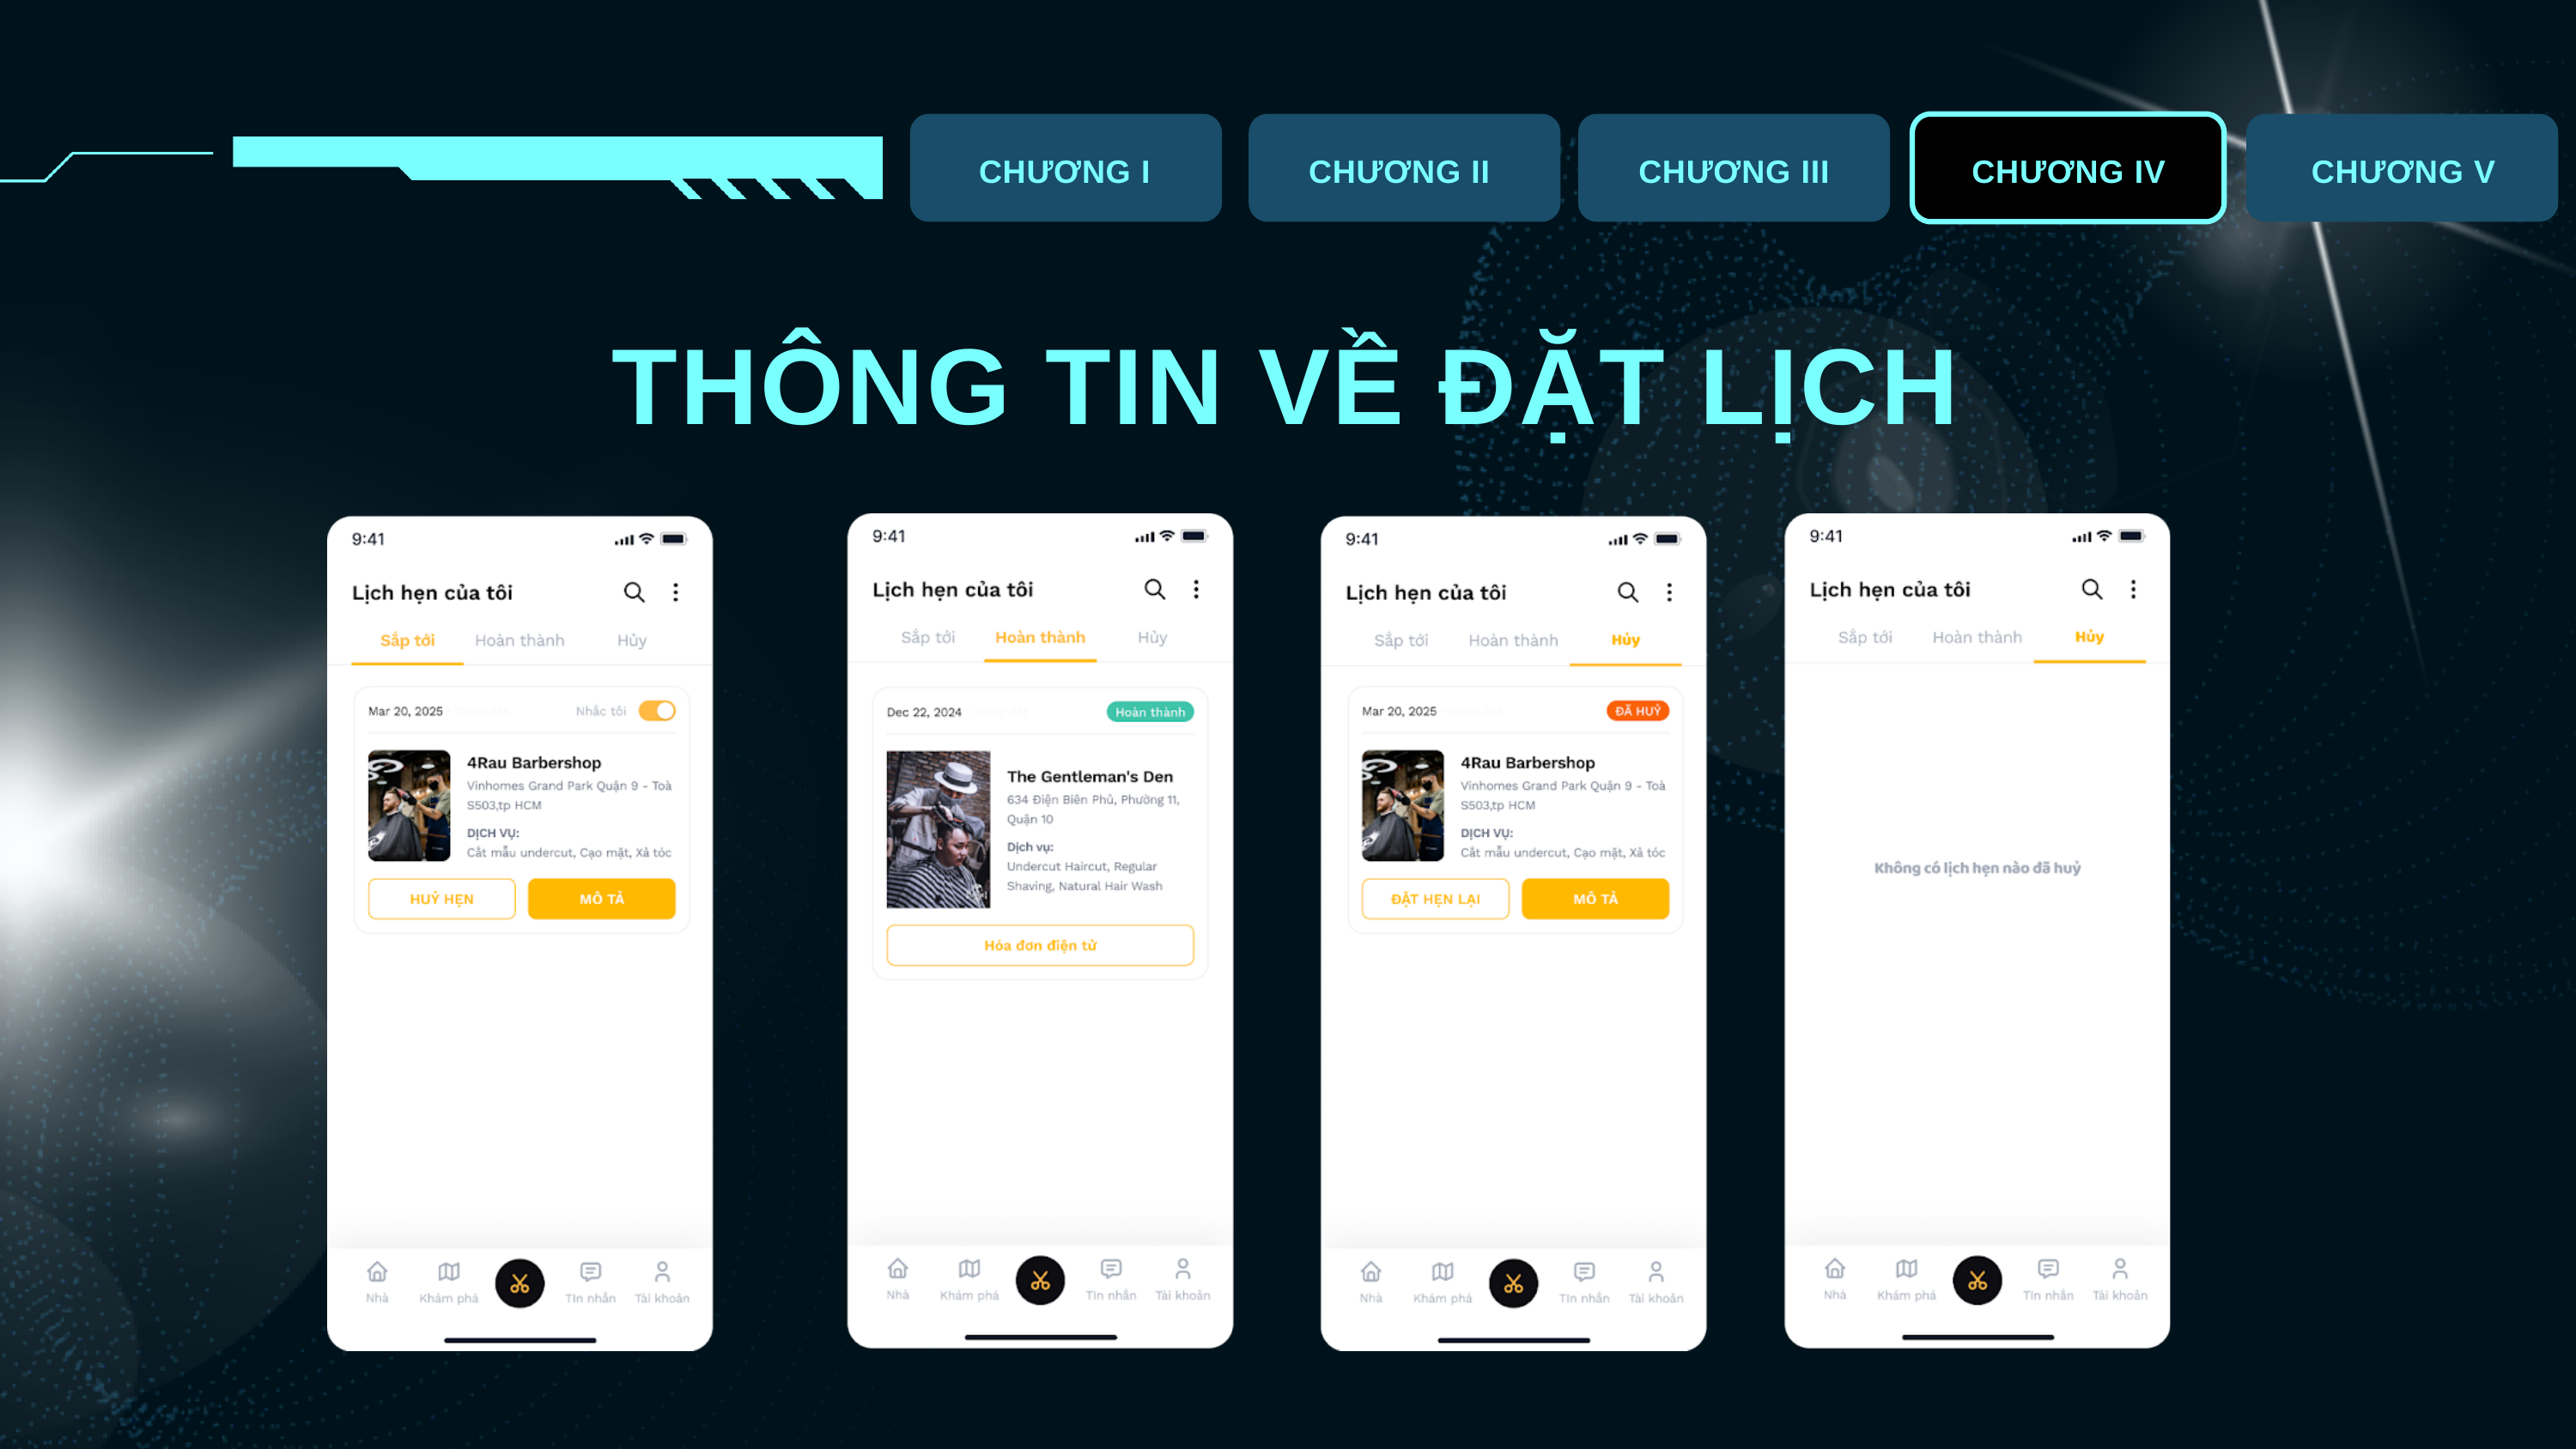

CHƯƠNG I
CHƯƠNG II
CHƯƠNG III
CHƯƠNG IV
CHƯƠNG V
THÔNG TIN VỀ ĐẶT LỊCH